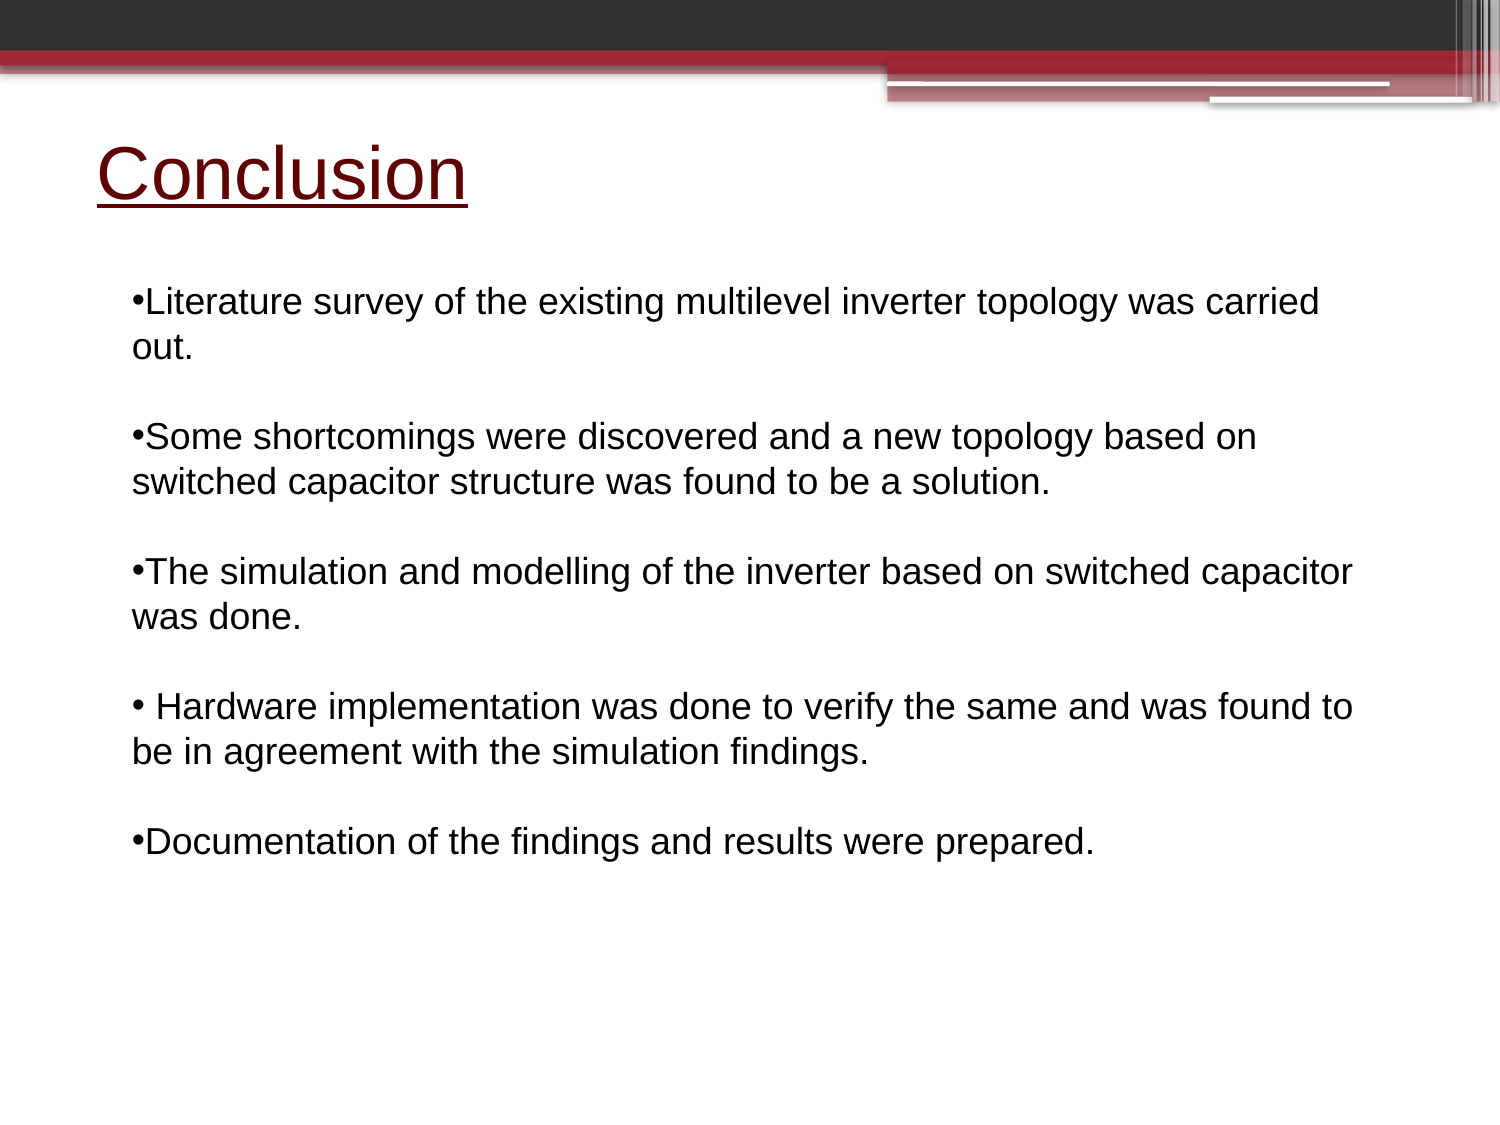

# Conclusion
Literature survey of the existing multilevel inverter topology was carried out.

Some shortcomings were discovered and a new topology based on switched capacitor structure was found to be a solution.

The simulation and modelling of the inverter based on switched capacitor was done.

 Hardware implementation was done to verify the same and was found to be in agreement with the simulation findings.

Documentation of the findings and results were prepared.